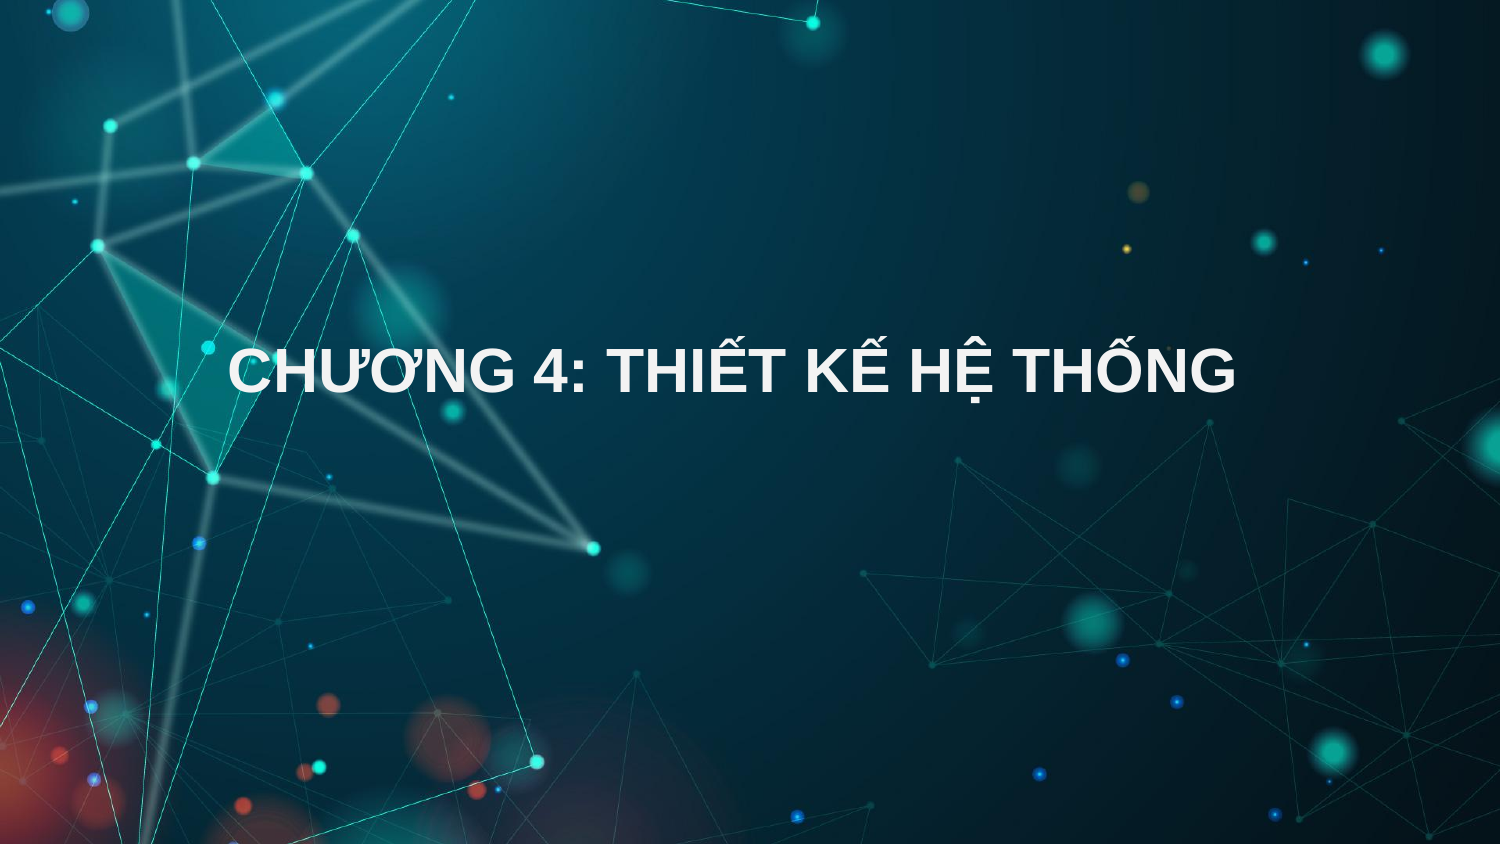

# CHƯƠNG 4: THIẾT KẾ HỆ THỐNG